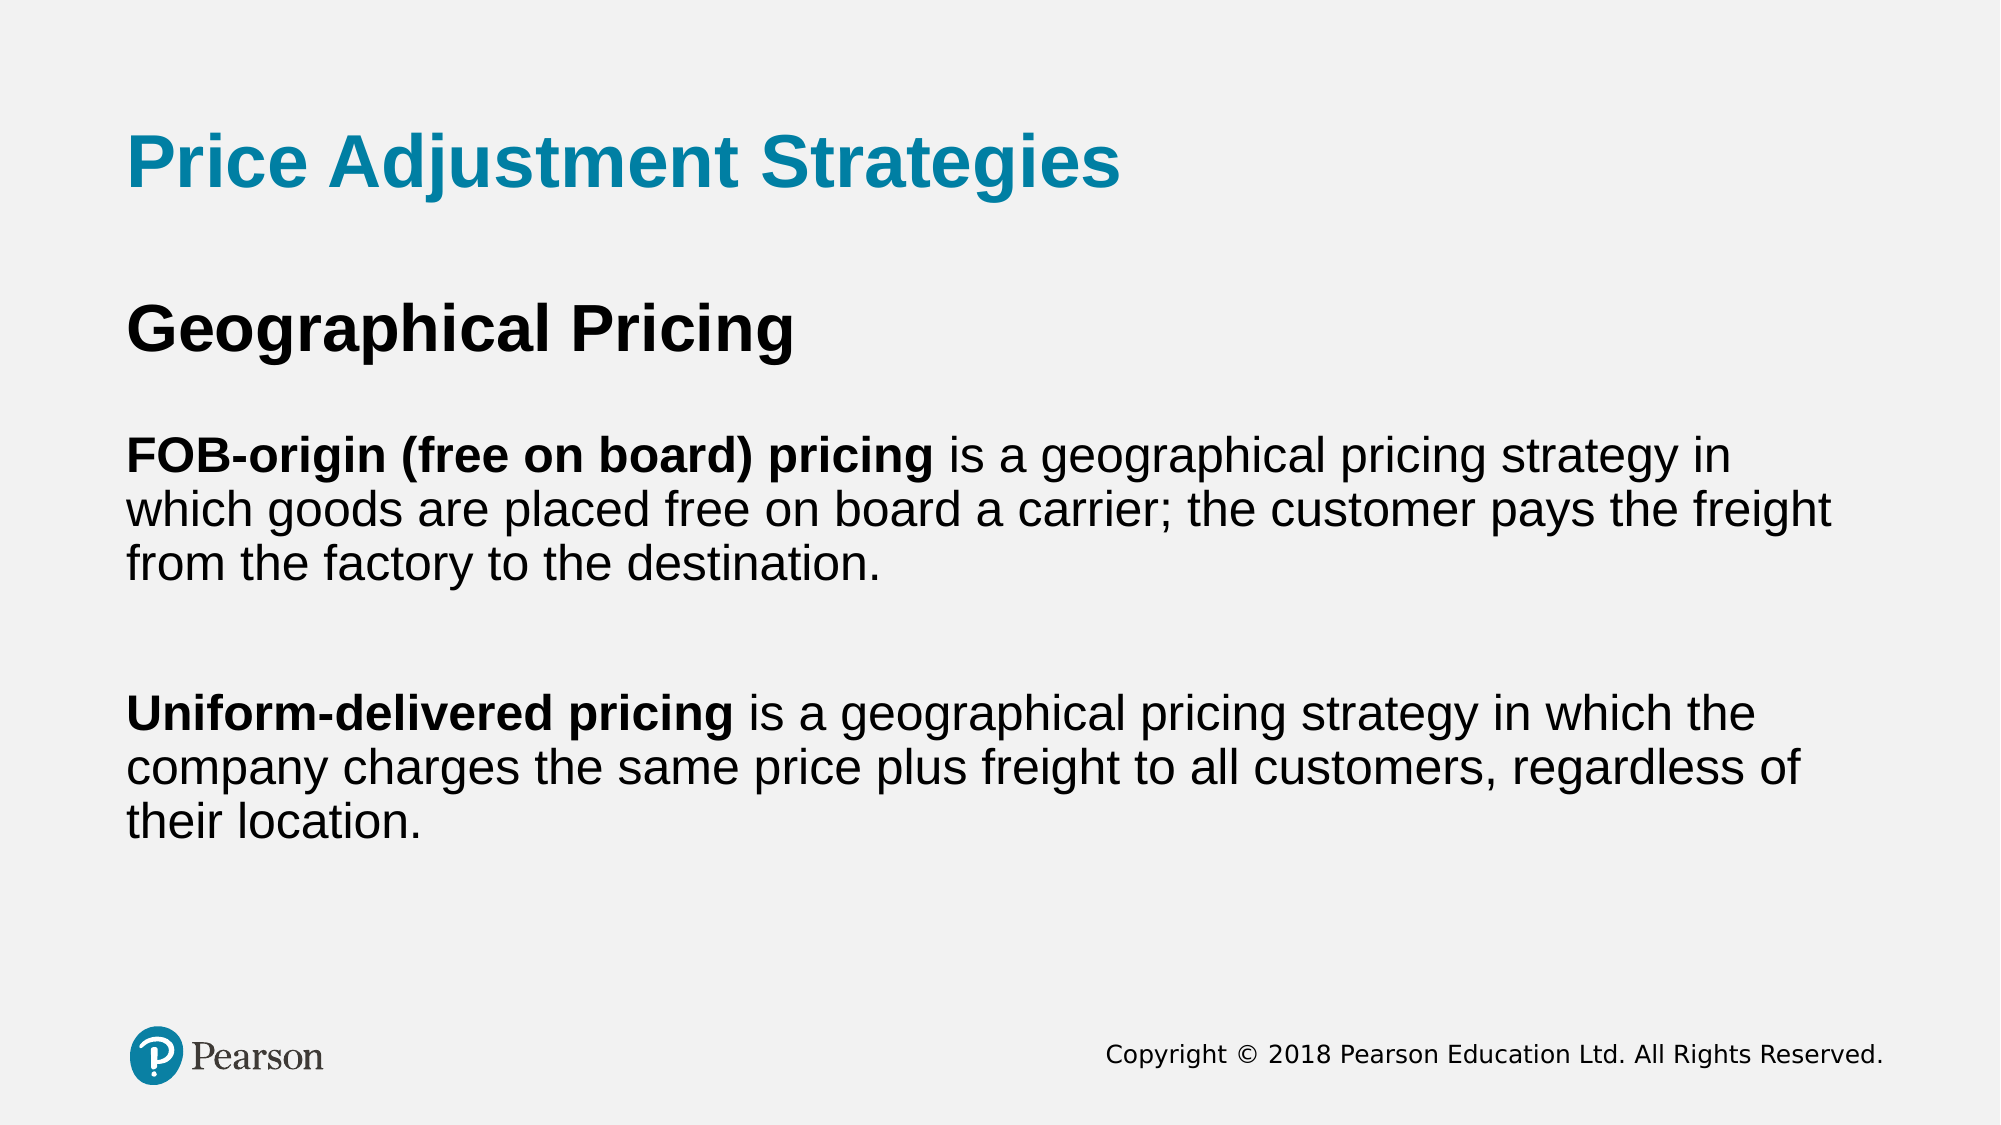

# Price Adjustment Strategies
Geographical Pricing
FOB-origin (free on board) pricing is a geographical pricing strategy in which goods are placed free on board a carrier; the customer pays the freight from the factory to the destination.

Uniform-delivered pricing is a geographical pricing strategy in which the company charges the same price plus freight to all customers, regardless of their location.